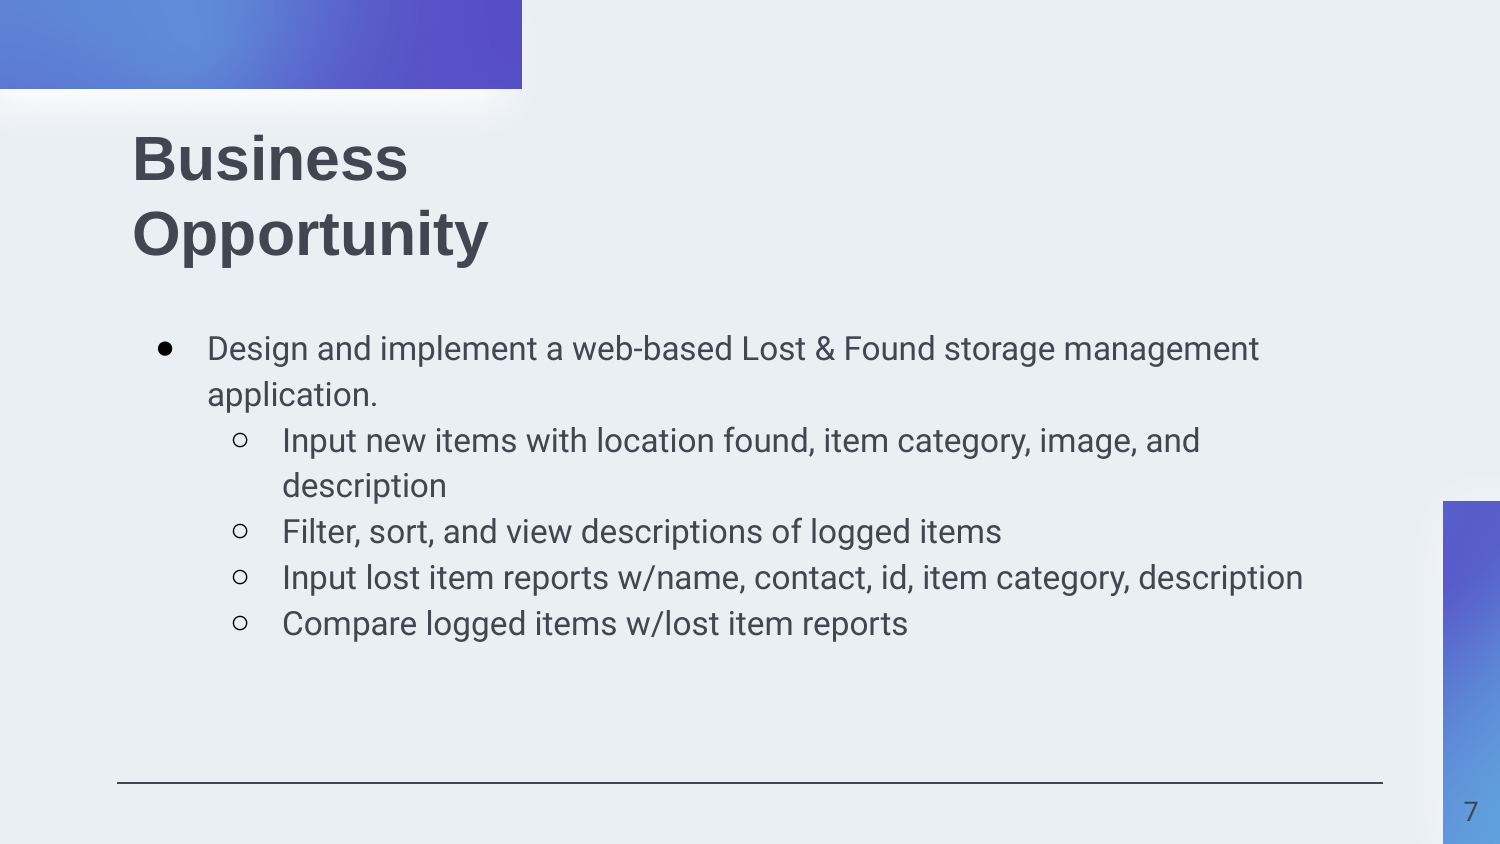

# Business Opportunity
Design and implement a web-based Lost & Found storage management application.
Input new items with location found, item category, image, and description
Filter, sort, and view descriptions of logged items
Input lost item reports w/name, contact, id, item category, description
Compare logged items w/lost item reports
7